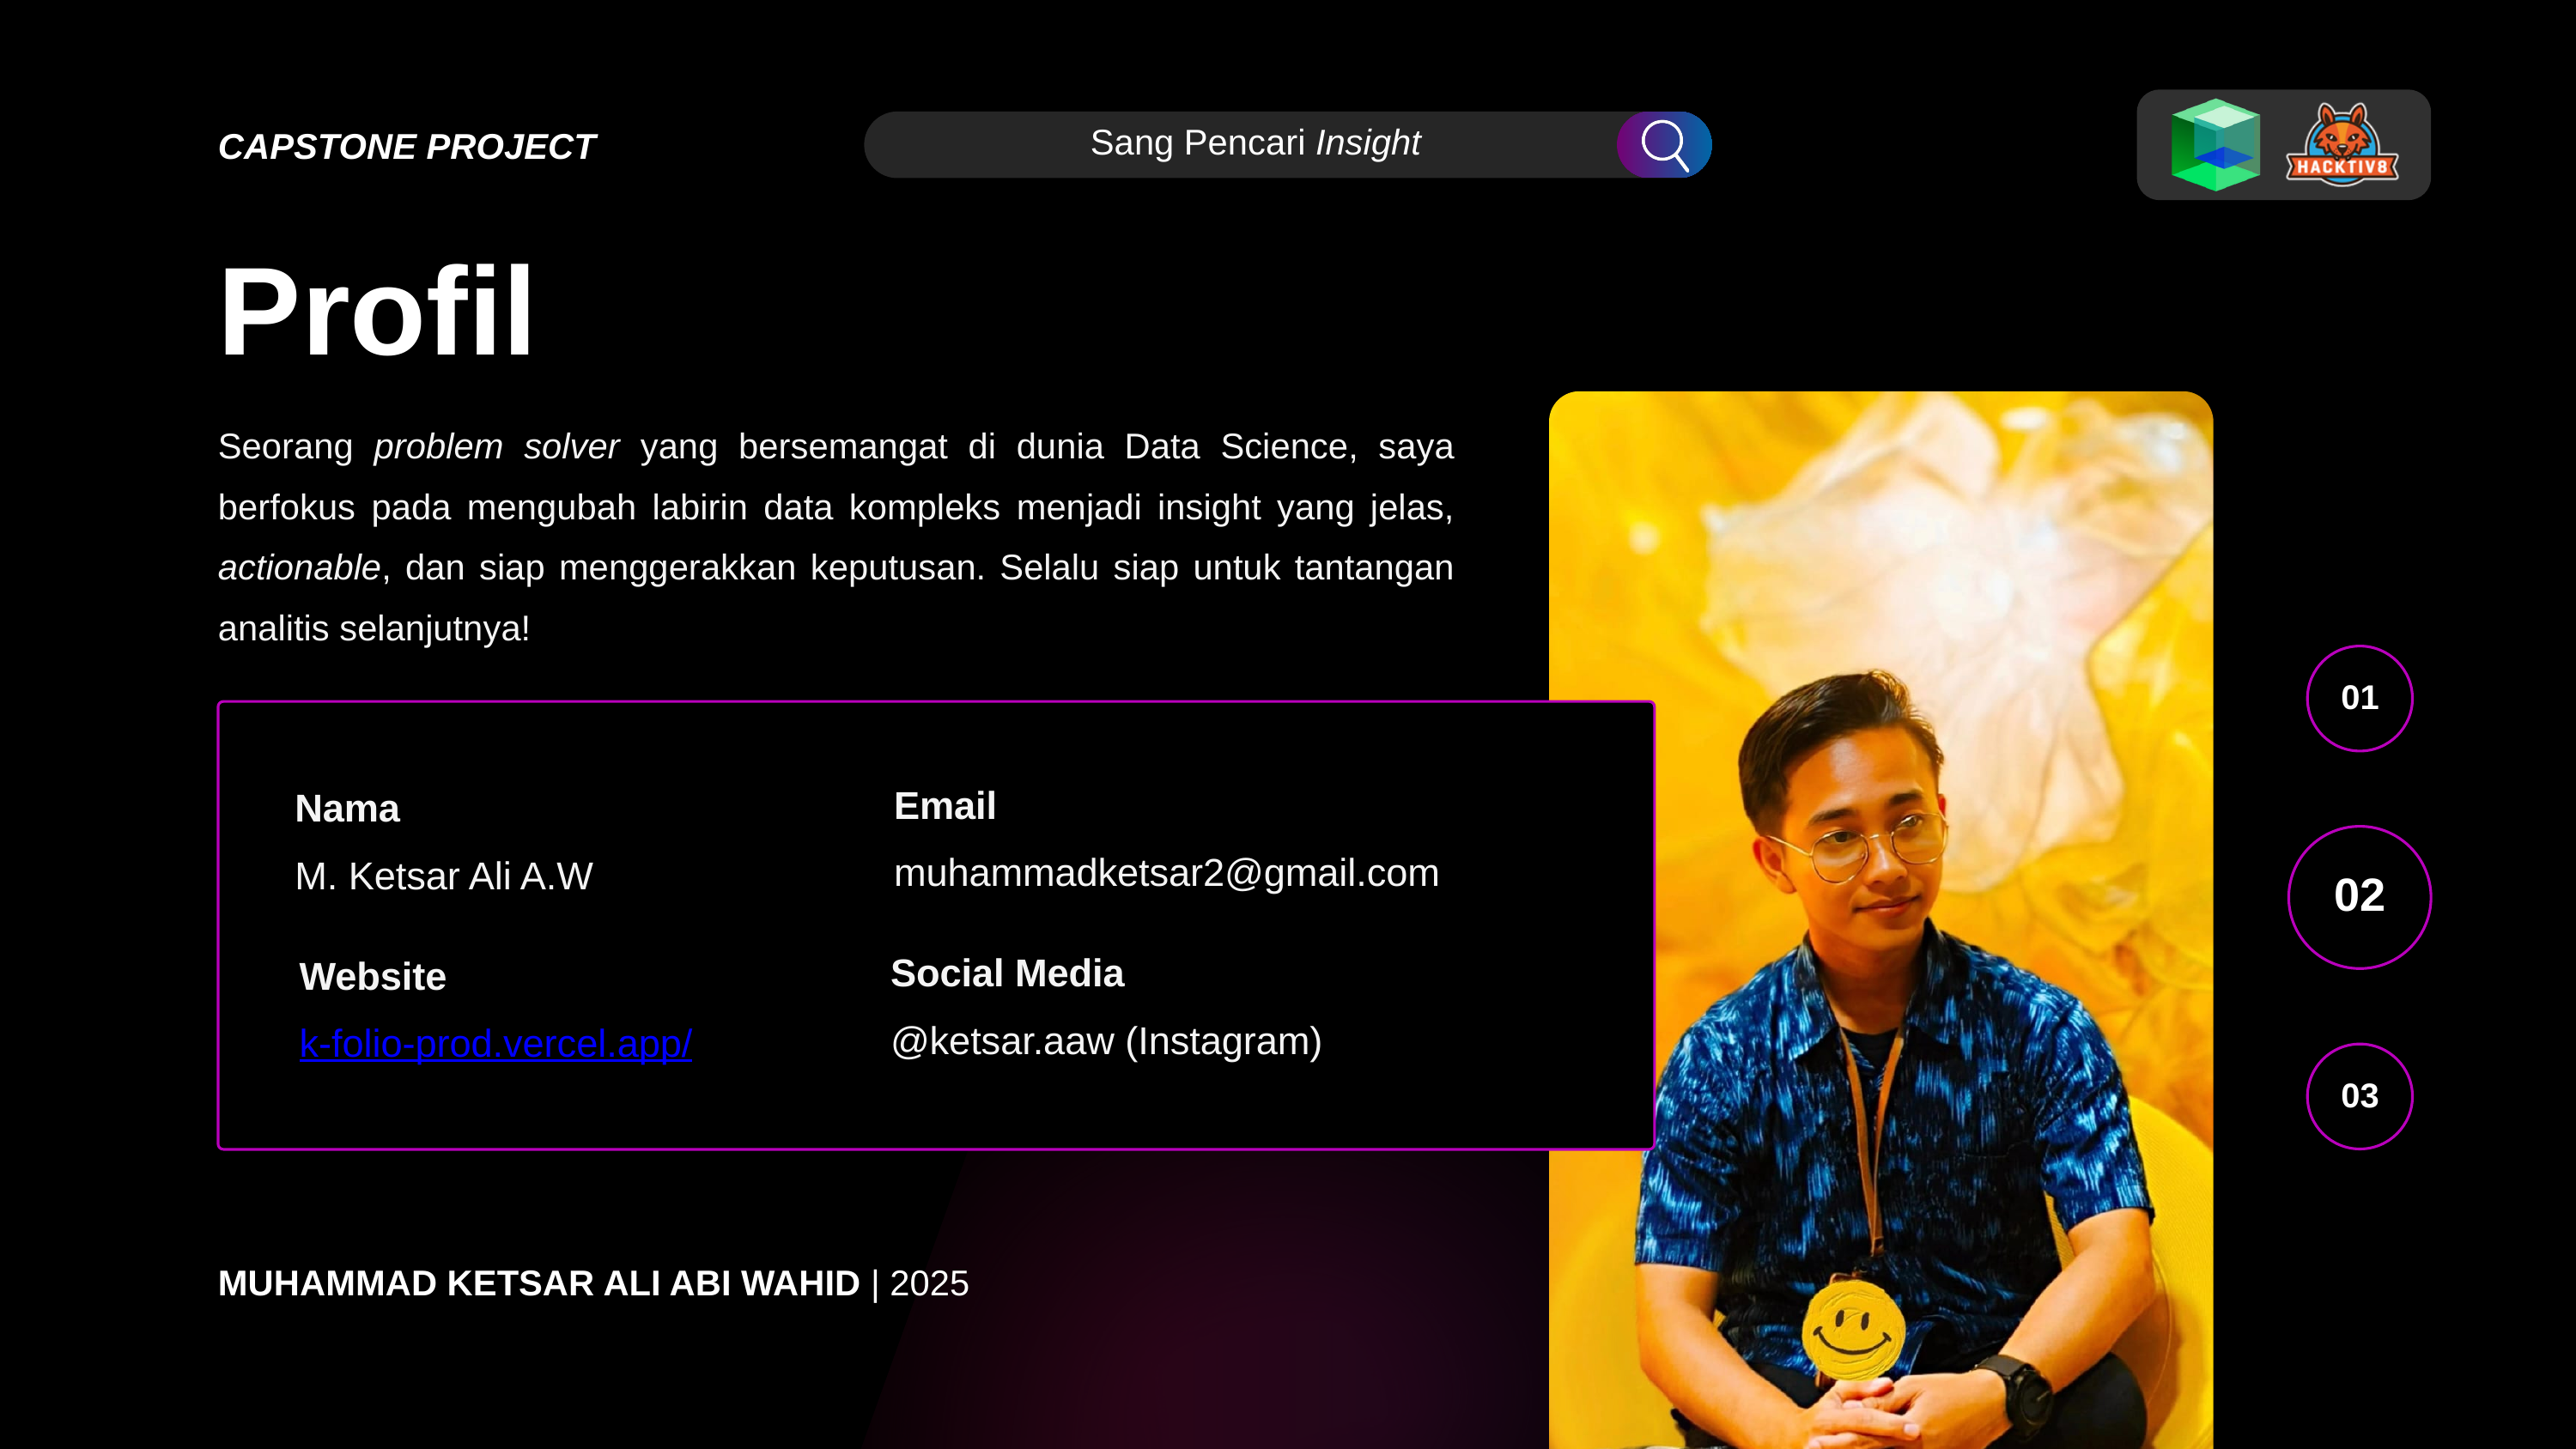

Sang Pencari Insight
CAPSTONE PROJECT
Profil

Seorang problem solver yang bersemangat di dunia Data Science, saya berfokus pada mengubah labirin data kompleks menjadi insight yang jelas, actionable, dan siap menggerakkan keputusan. Selalu siap untuk tantangan analitis selanjutnya!

01

Email
Nama

muhammadketsar2@gmail.com
M. Ketsar Ali A.W
02
Social Media
Website
@ketsar.aaw (Instagram)
k-folio-prod.vercel.app/

03
MUHAMMAD KETSAR ALI ABI WAHID | 2025